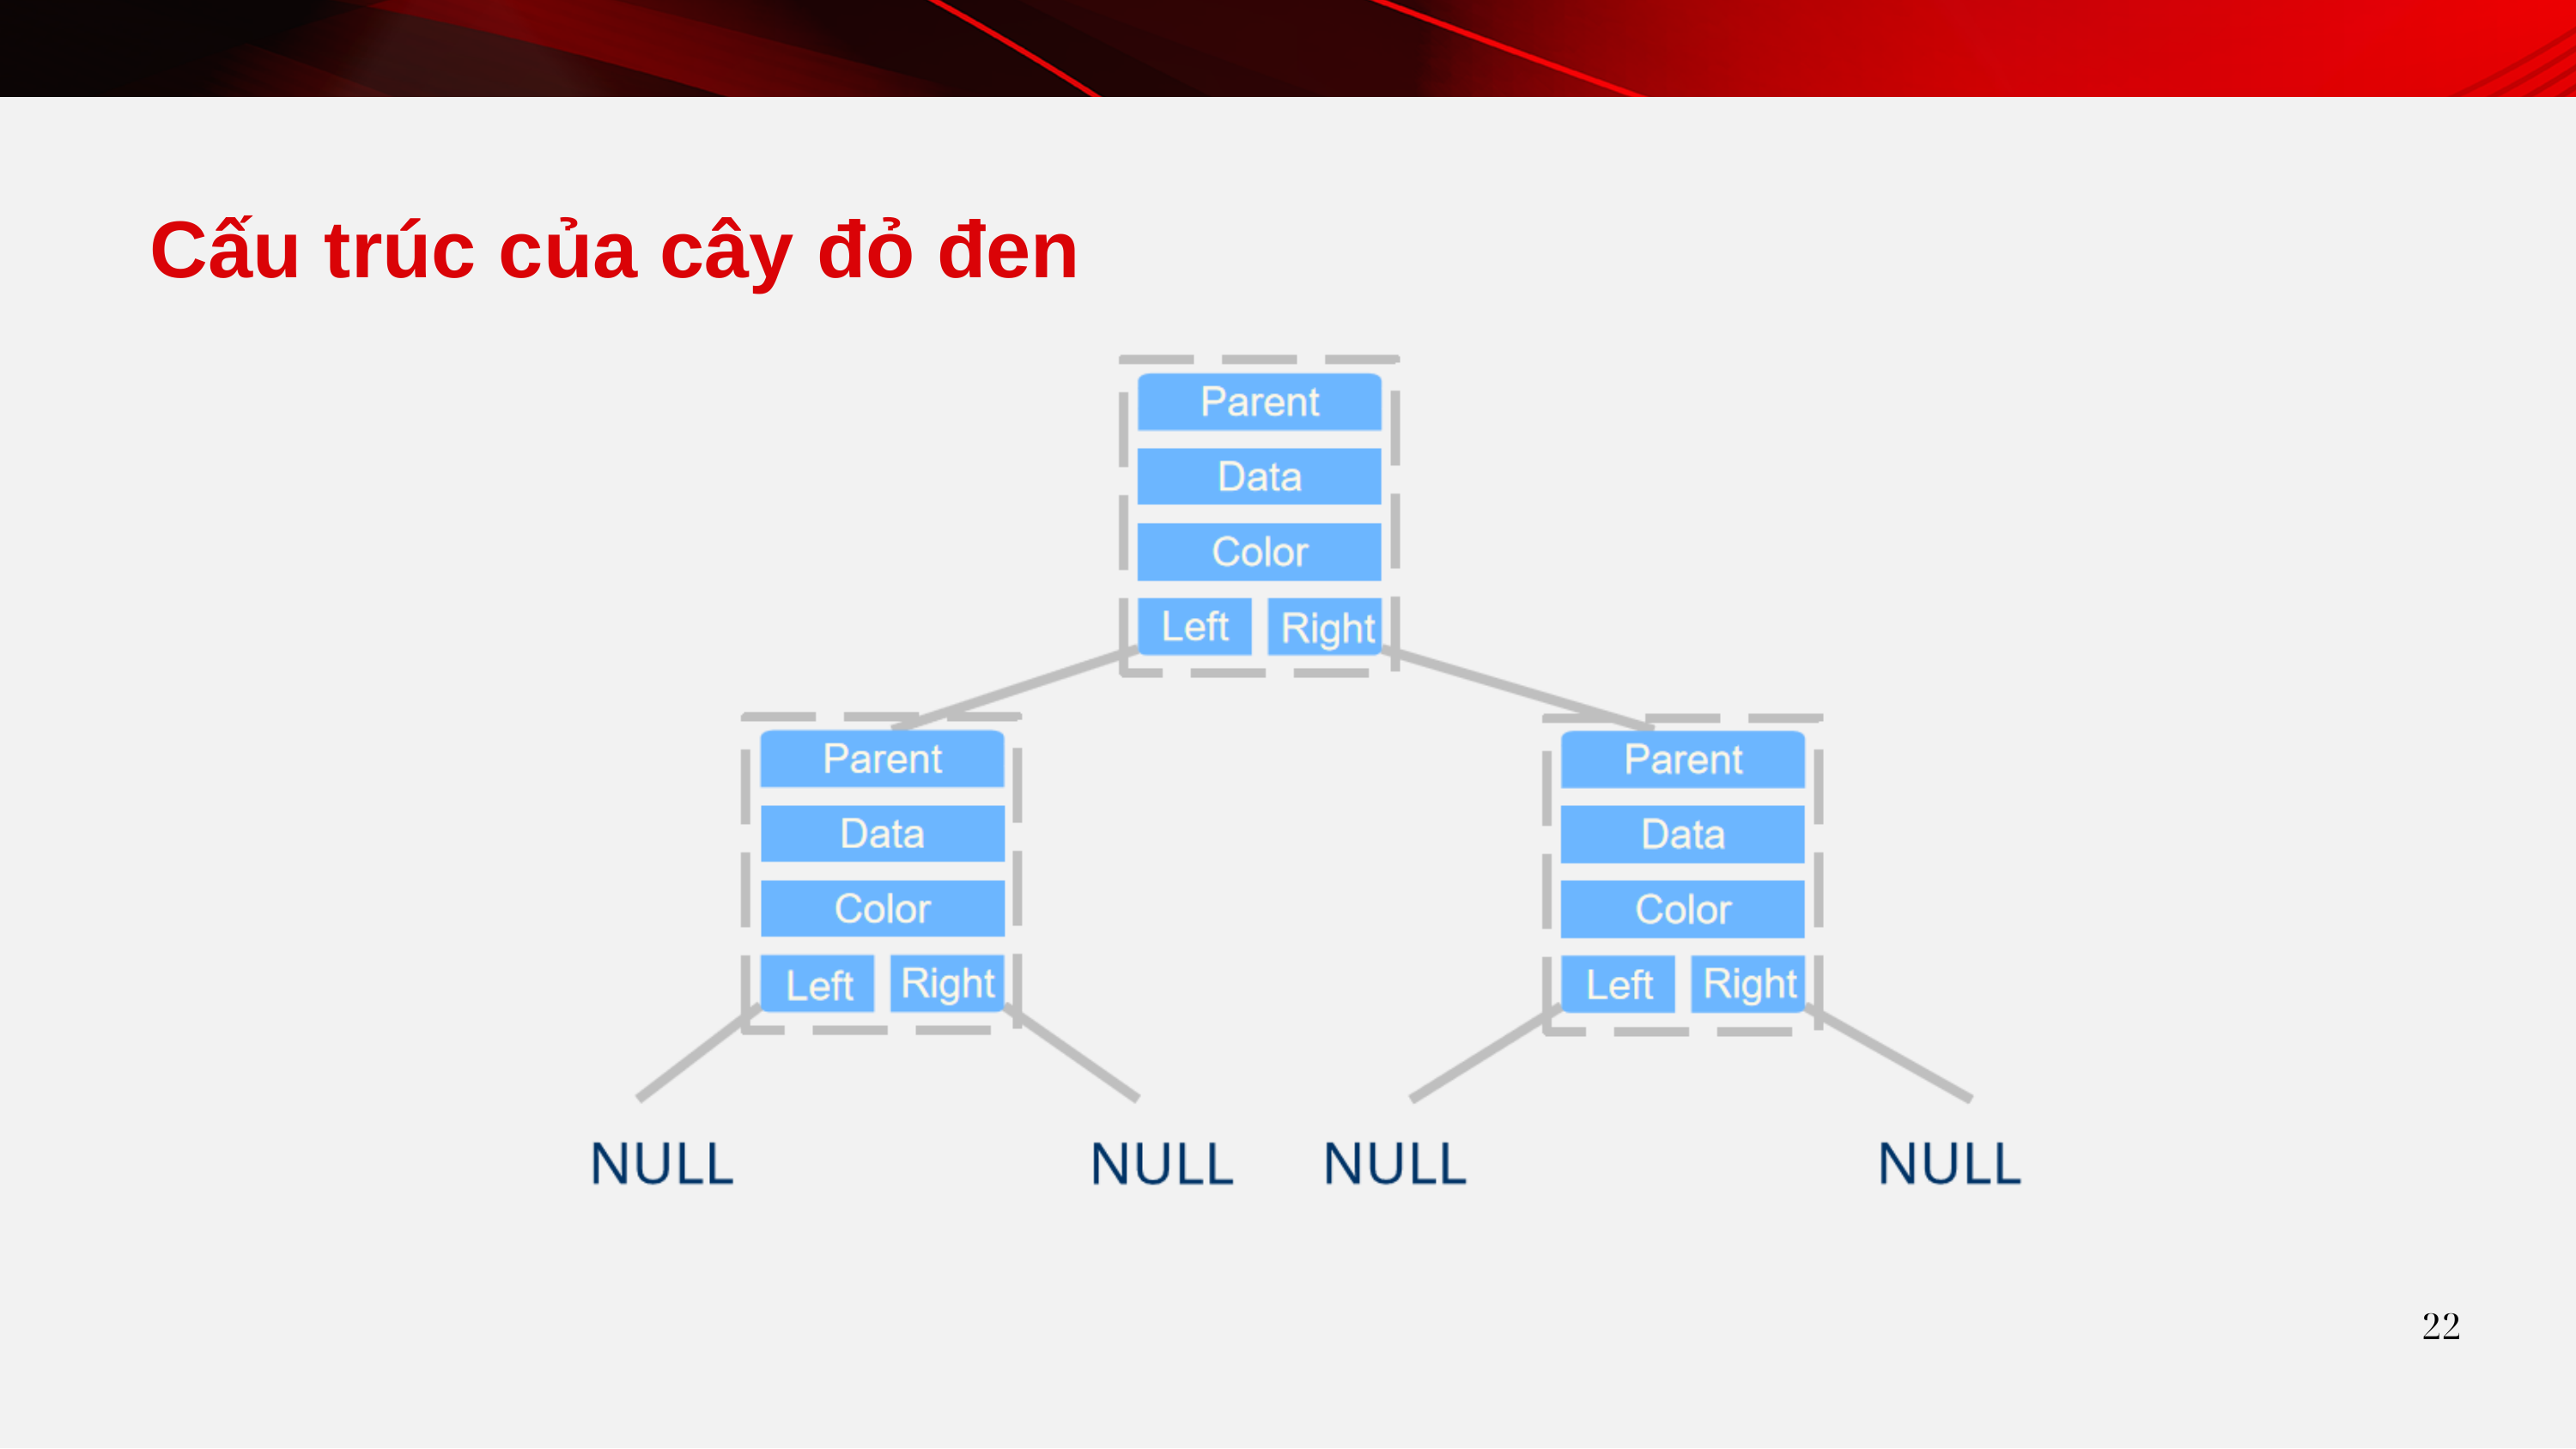

Cấu trúc của cây đỏ đen

22